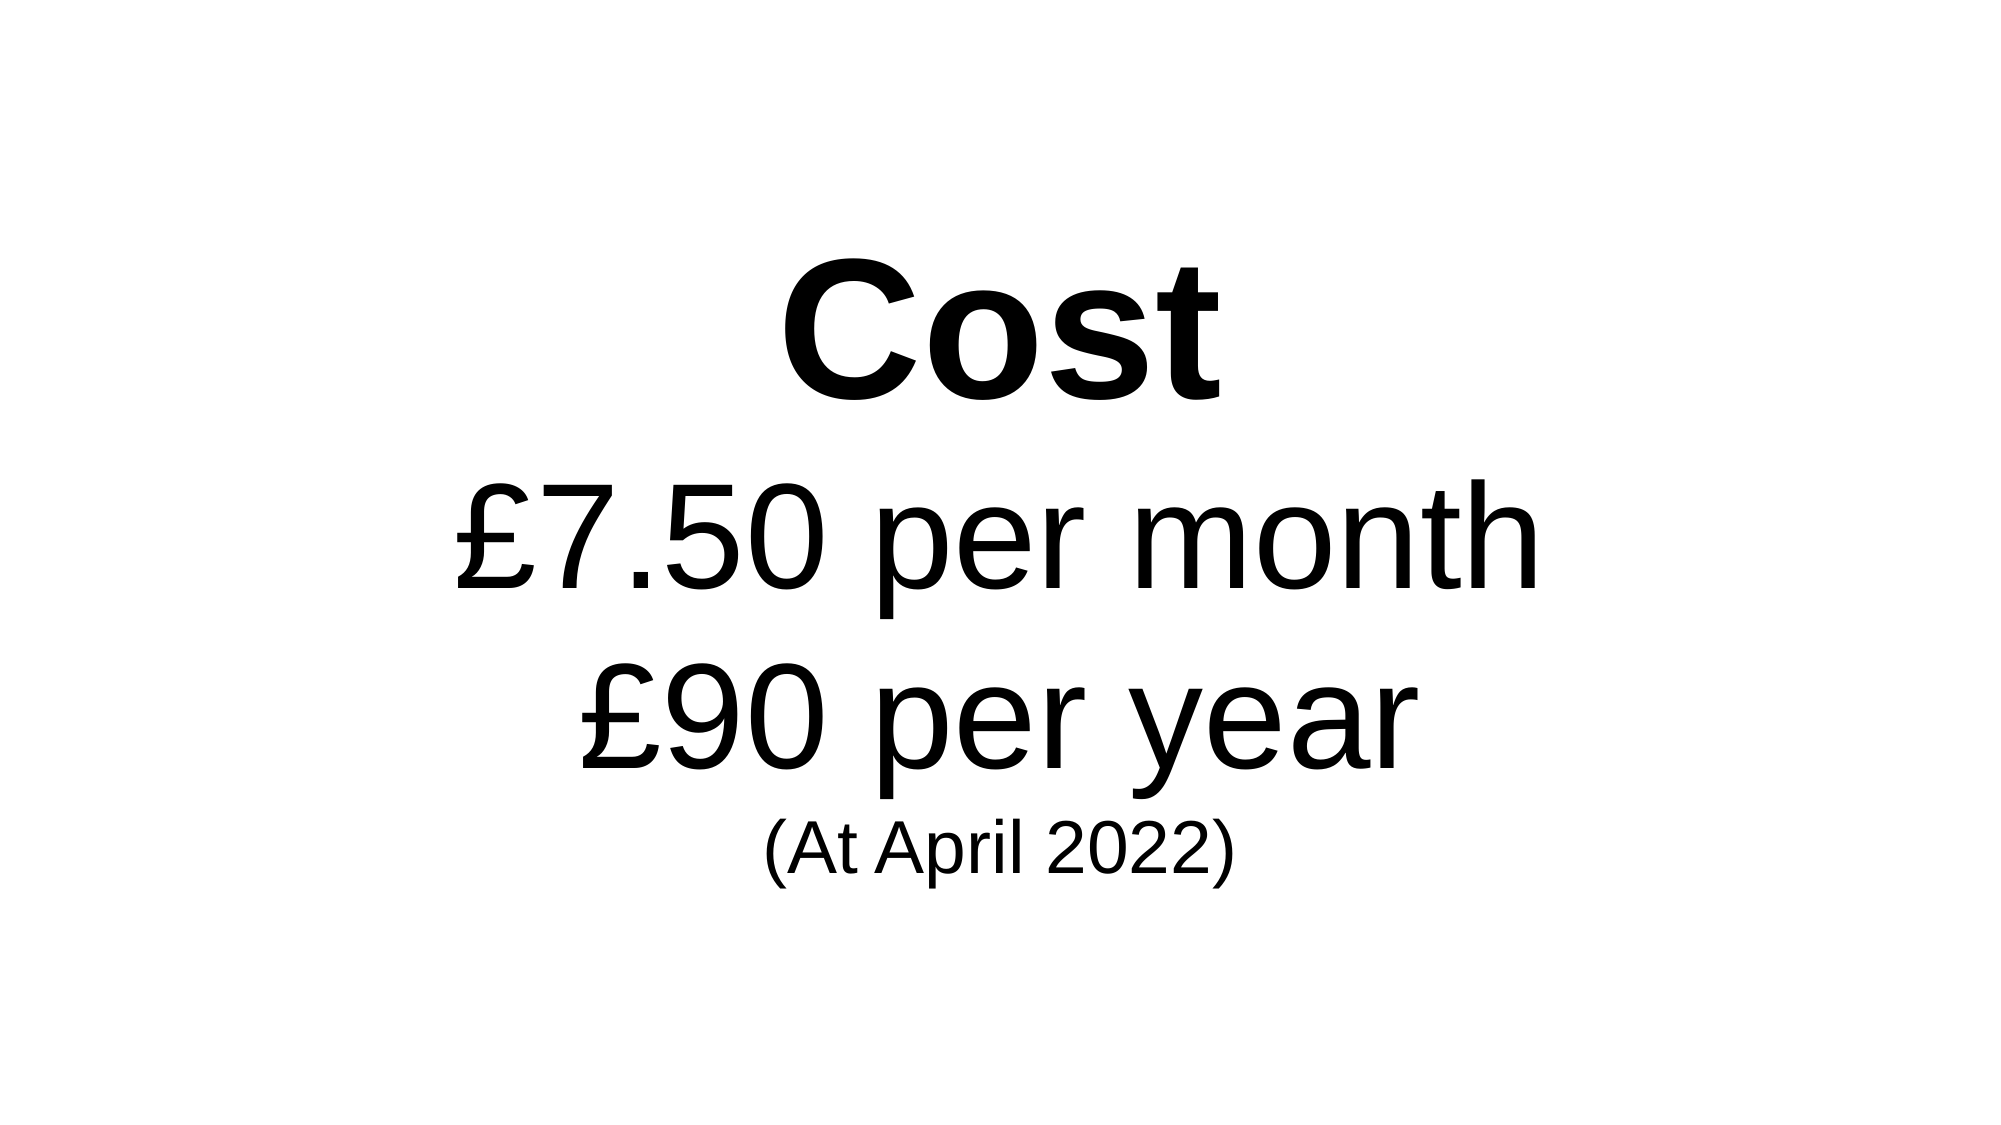

Cost
£7.50 per month
£90 per year
(At April 2022)